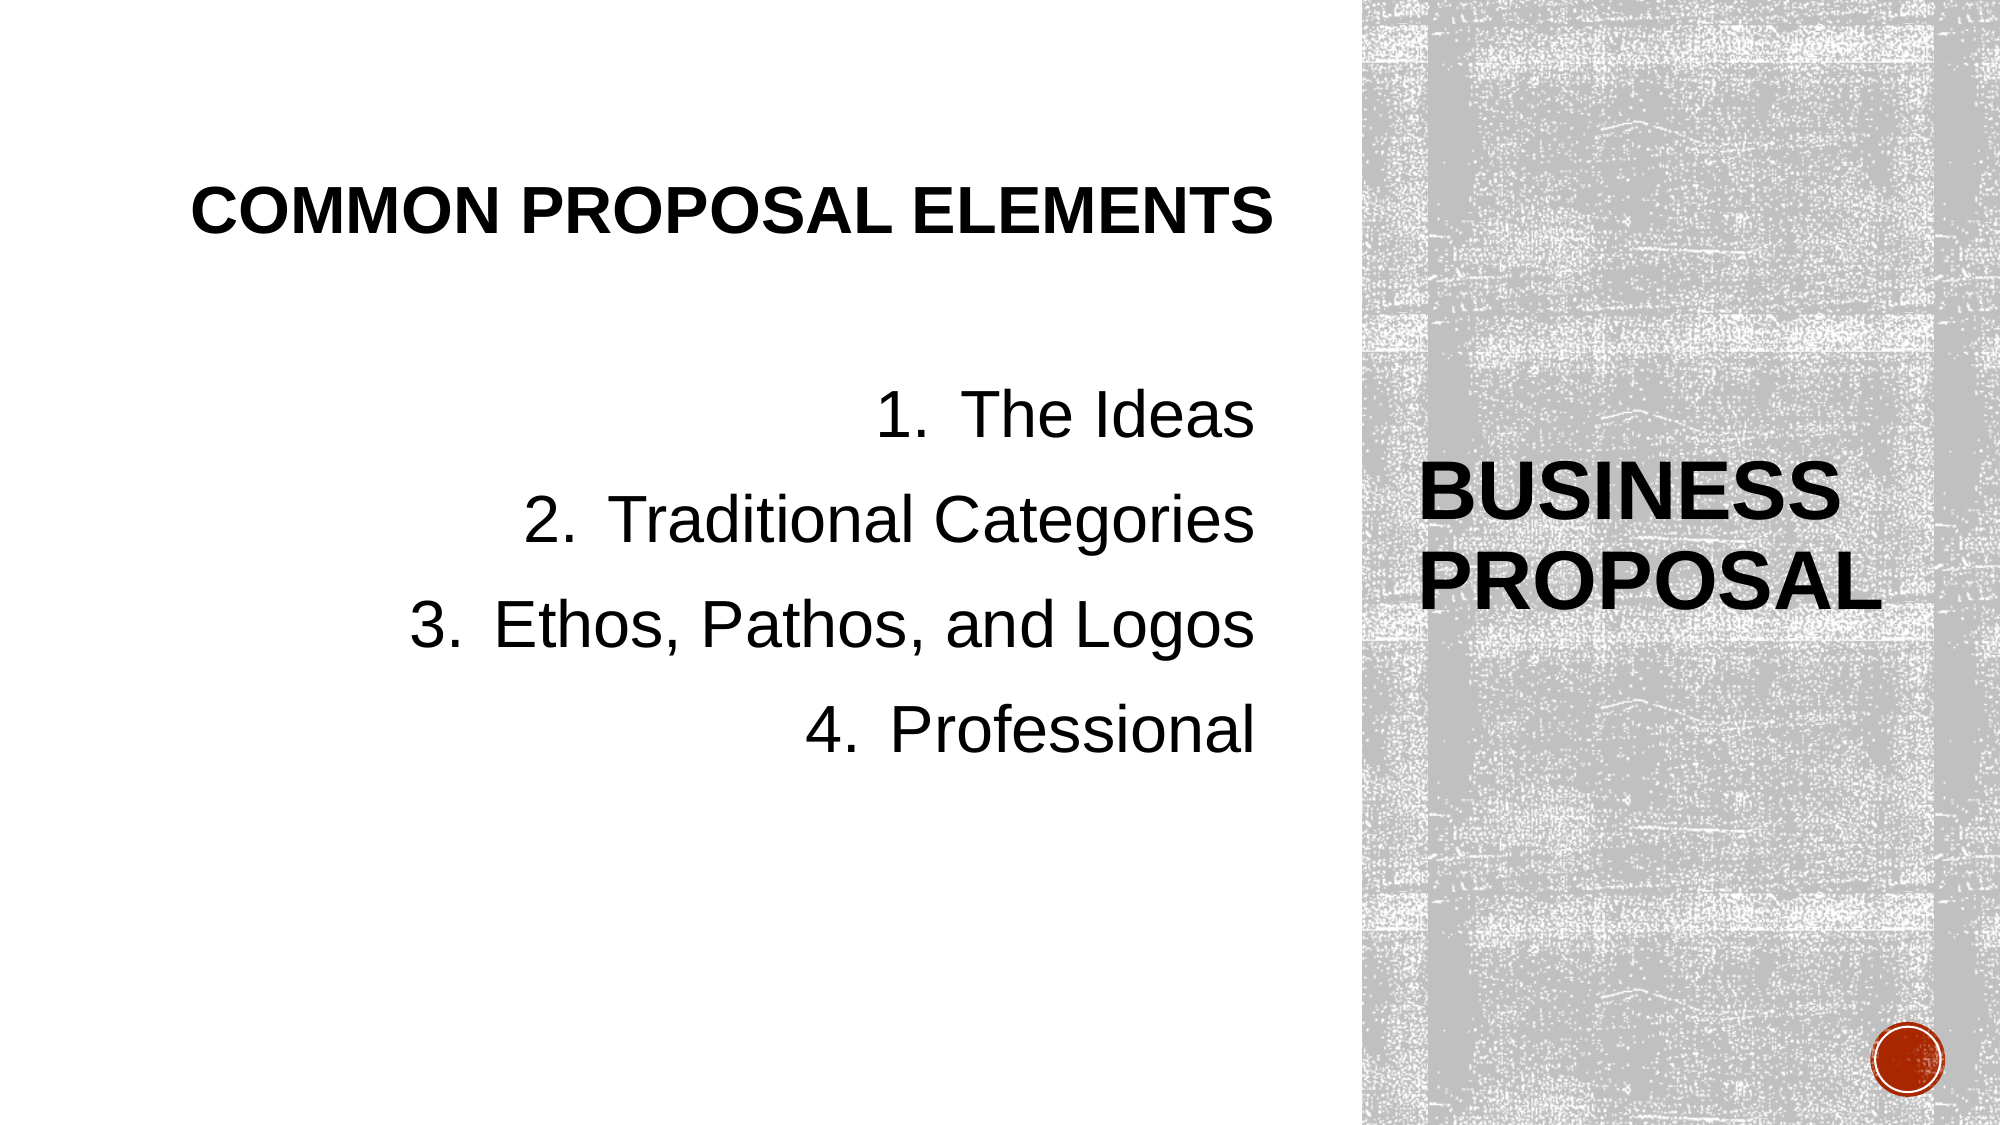

COMMON PROPOSAL ELEMENTS
The Ideas
Traditional Categories
Ethos, Pathos, and Logos
Professional

# BUSINESS PROPOSAL